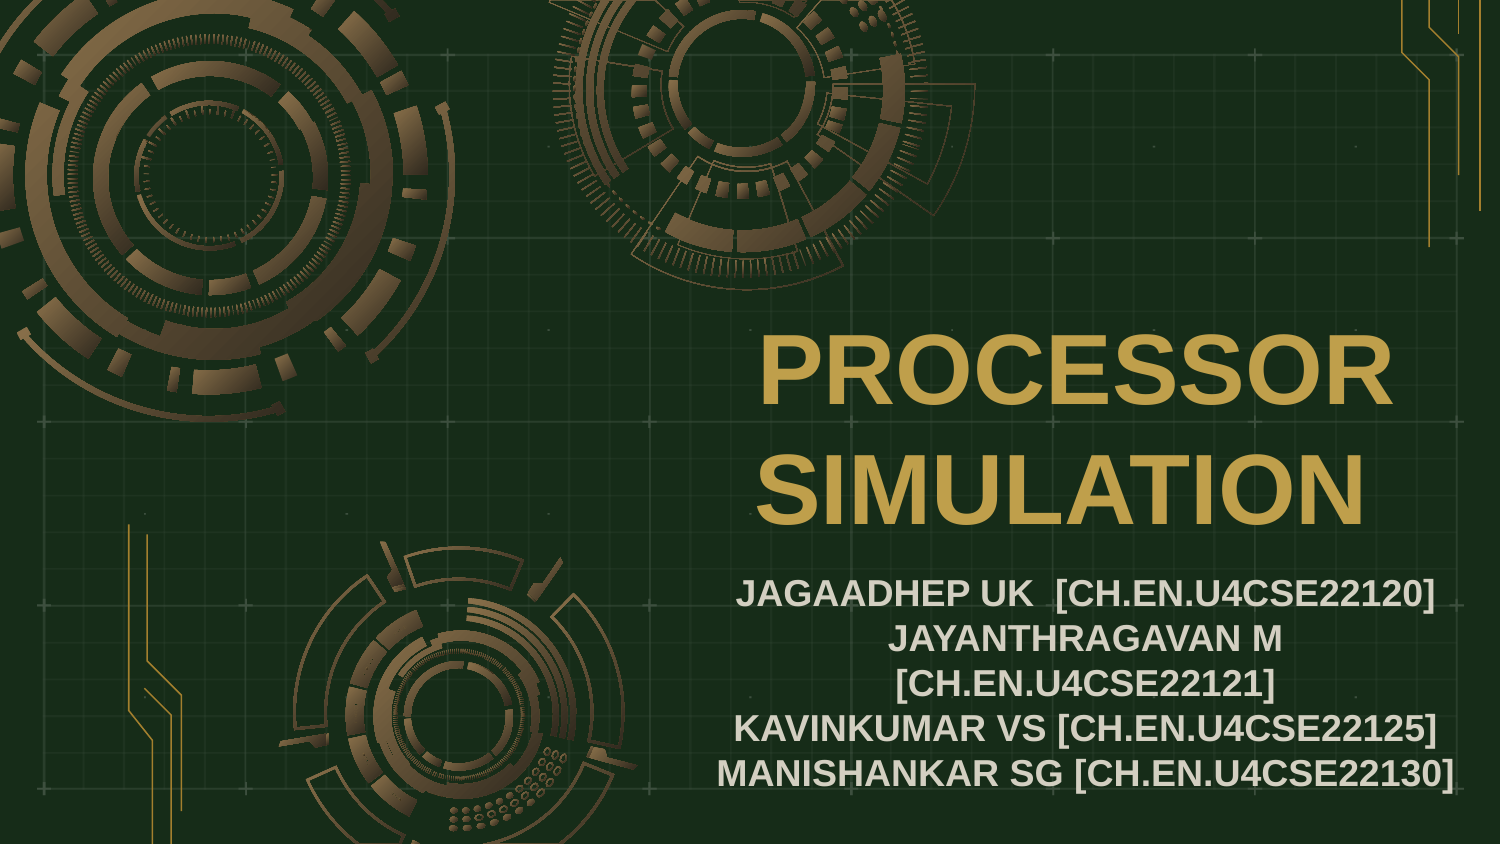

# PROCESSOR SIMULATION
JAGAADHEP UK  [CH.EN.U4CSE22120]
JAYANTHRAGAVAN M [CH.EN.U4CSE22121]
KAVINKUMAR VS [CH.EN.U4CSE22125]
MANISHANKAR SG [CH.EN.U4CSE22130]